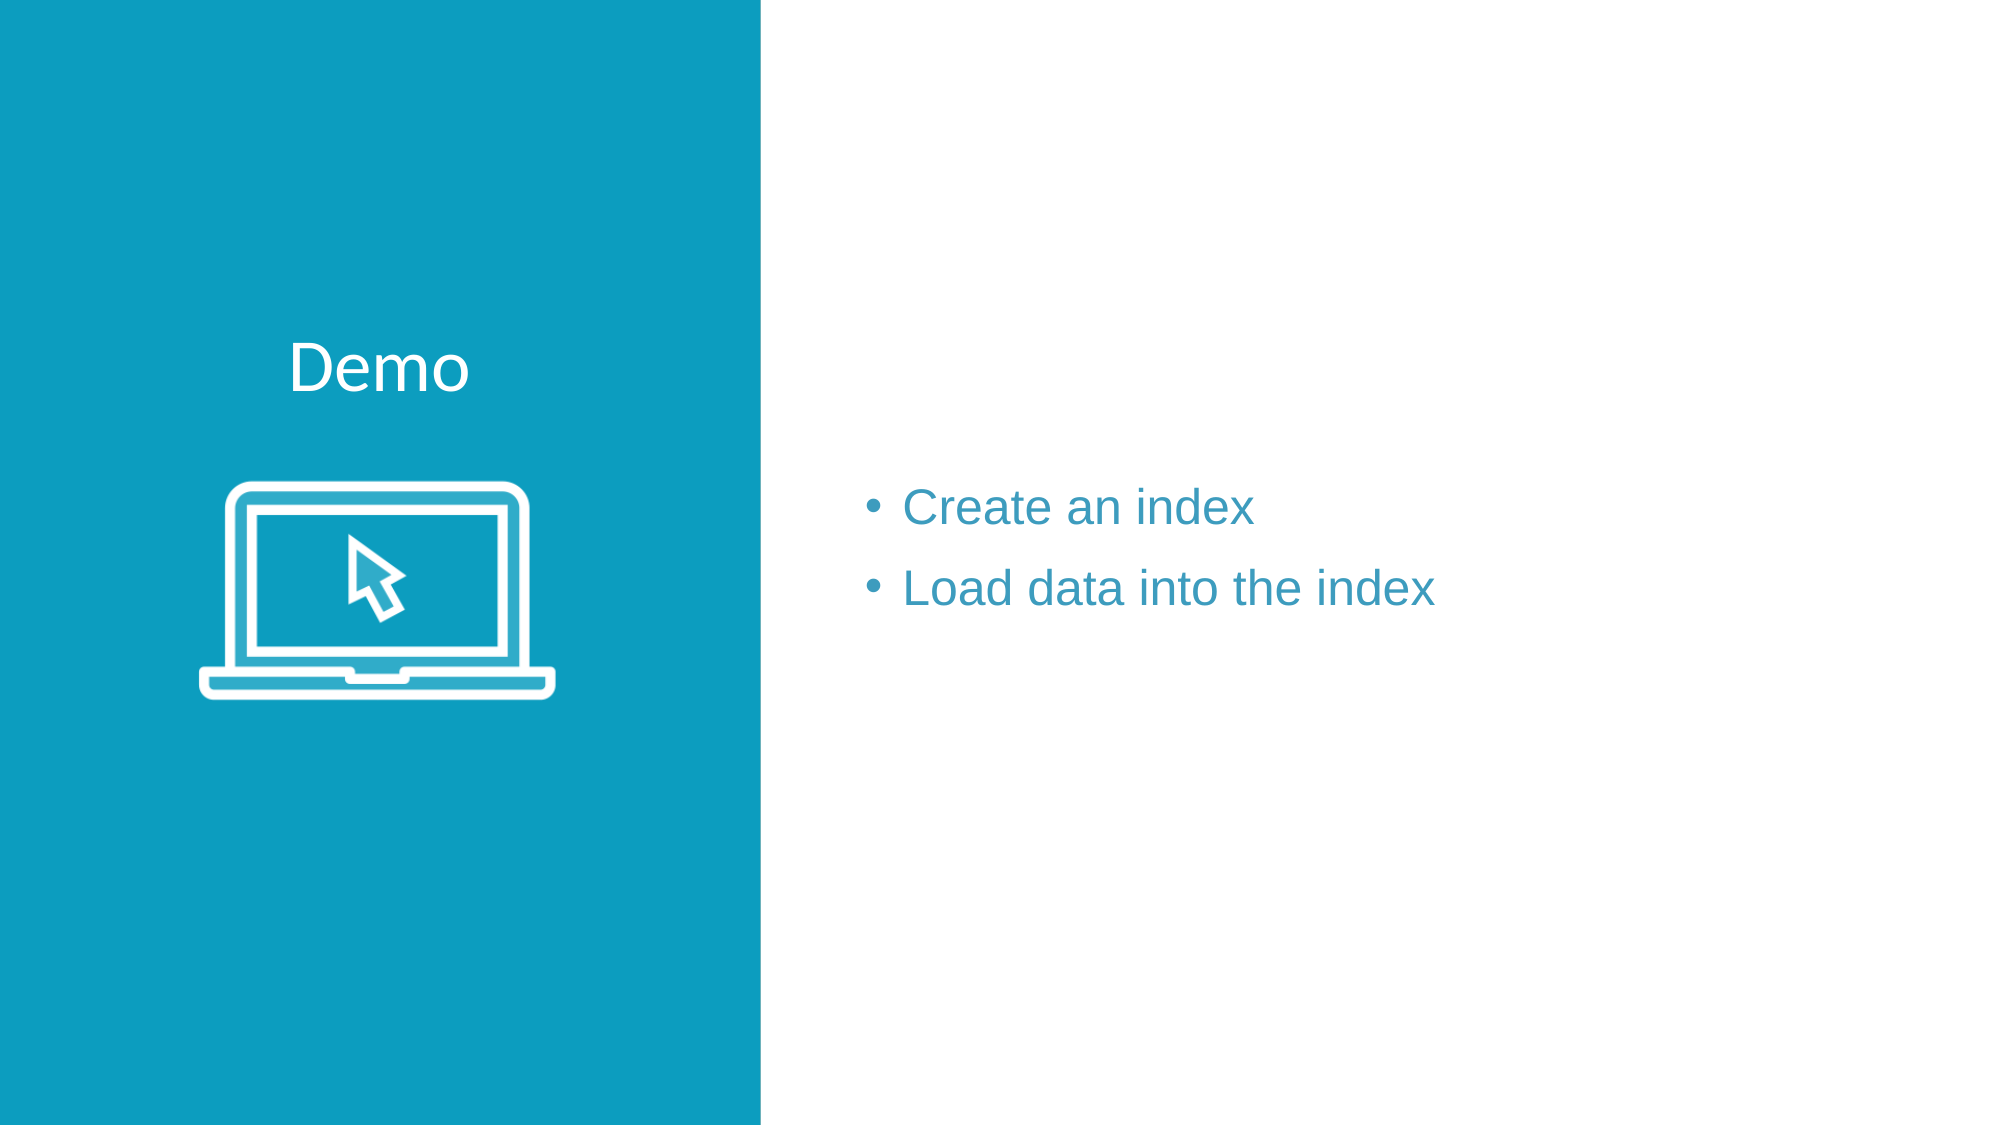

Create an index
Load data into the index